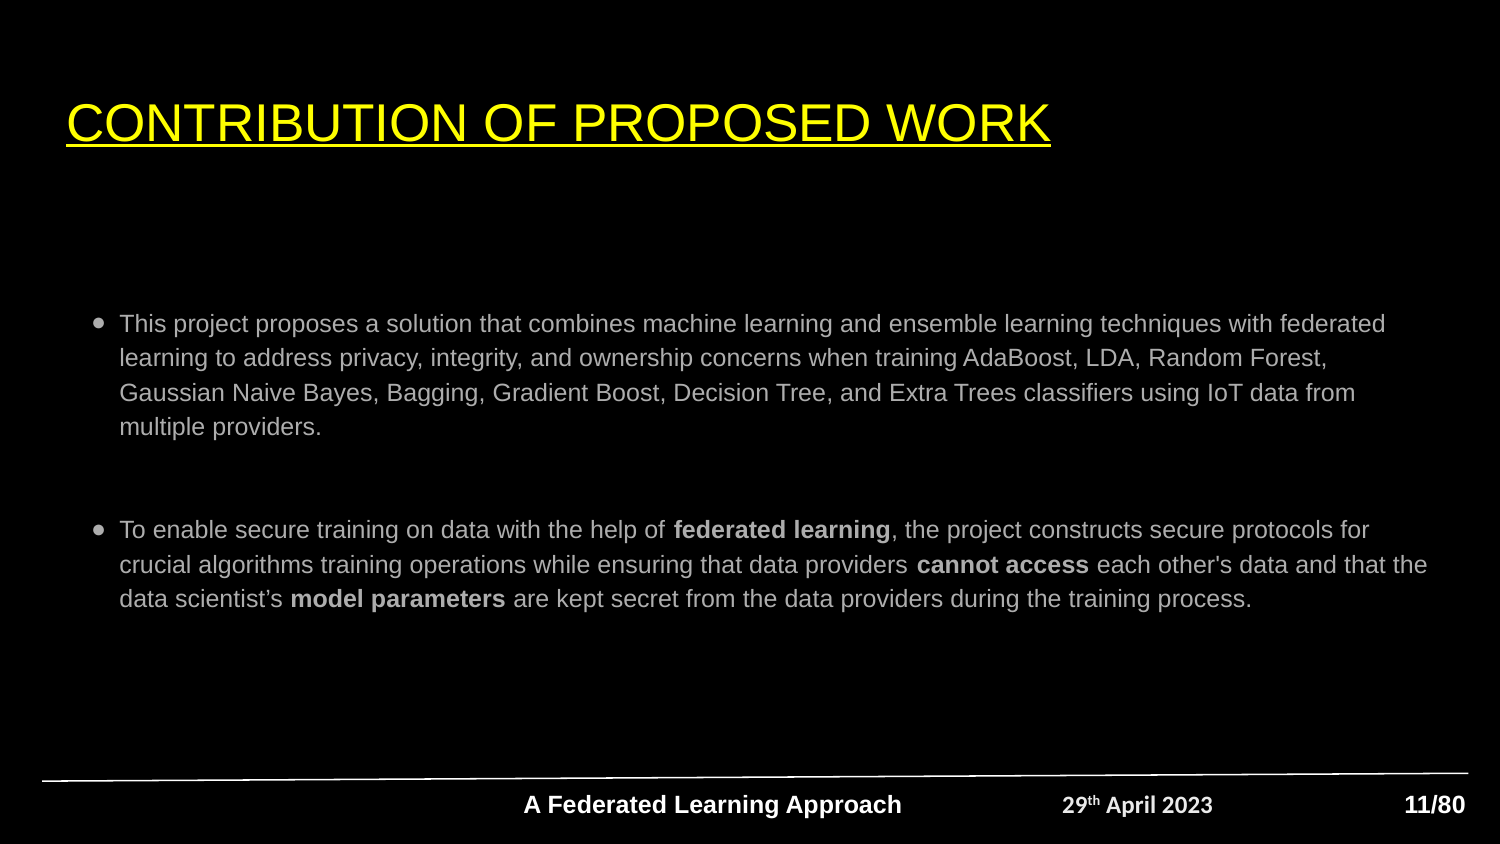

# CONTRIBUTION OF PROPOSED WORK

This project proposes a solution that combines machine learning and ensemble learning techniques with federated learning to address privacy, integrity, and ownership concerns when training AdaBoost, LDA, Random Forest, Gaussian Naive Bayes, Bagging, Gradient Boost, Decision Tree, and Extra Trees classifiers using IoT data from multiple providers.

To enable secure training on data with the help of federated learning, the project constructs secure protocols for  crucial algorithms training operations while ensuring that data providers cannot access each other's data and that the data scientist’s model parameters are kept secret from the data providers during the training process.
A Federated Learning Approach
29th April 2023

11/80